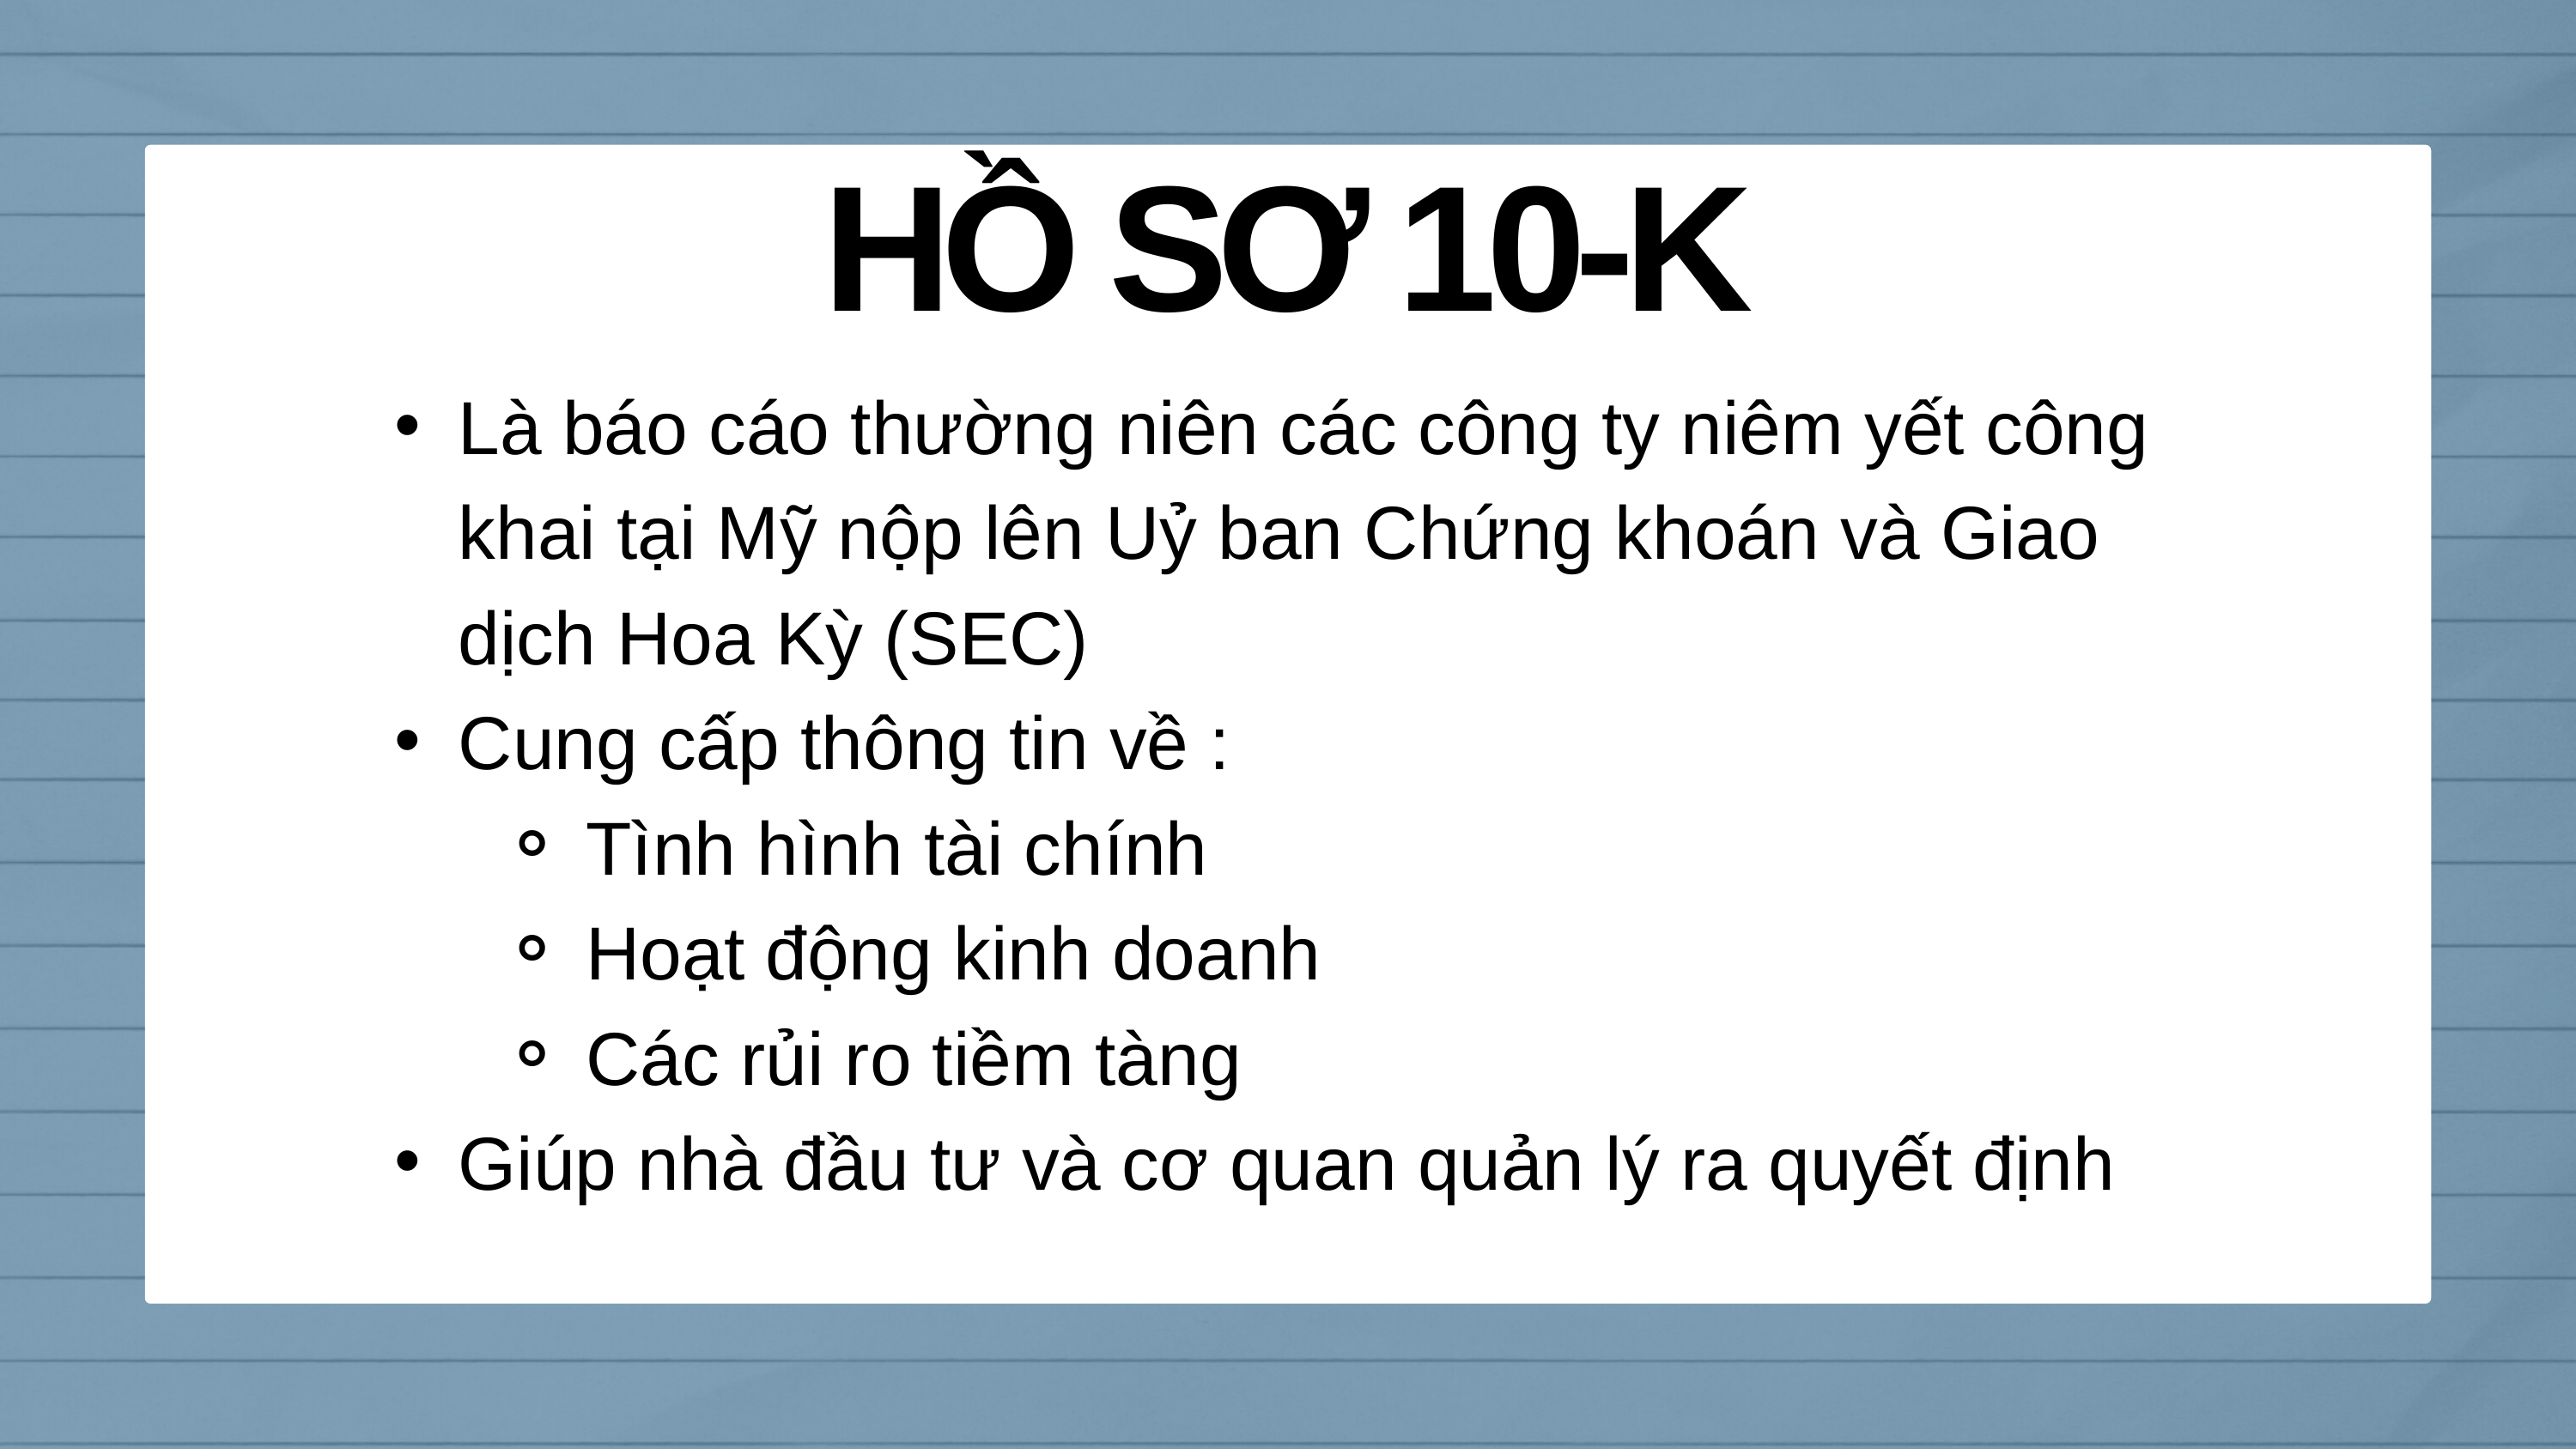

HỒ SƠ 10-K
Là báo cáo thường niên các công ty niêm yết công khai tại Mỹ nộp lên Uỷ ban Chứng khoán và Giao dịch Hoa Kỳ (SEC)
Cung cấp thông tin về :
Tình hình tài chính
Hoạt động kinh doanh
Các rủi ro tiềm tàng
Giúp nhà đầu tư và cơ quan quản lý ra quyết định